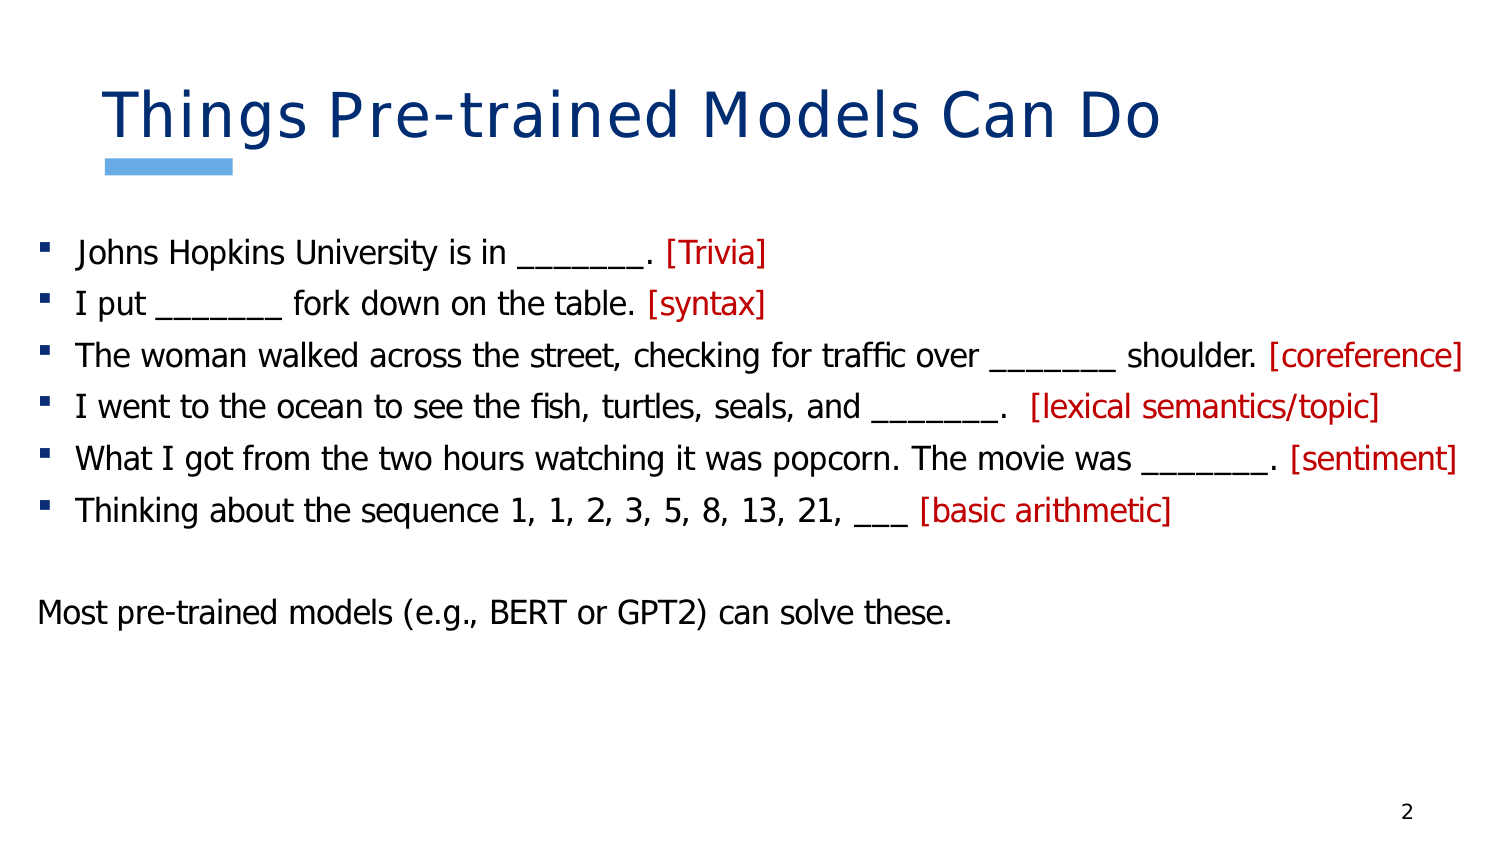

# Things Pre-trained Models Can Do
Johns Hopkins University is in _______. [Trivia]
I put _______ fork down on the table. [syntax]
The woman walked across the street, checking for traffic over _______ shoulder. [coreference]
I went to the ocean to see the fish, turtles, seals, and _______.  [lexical semantics/topic]
What I got from the two hours watching it was popcorn. The movie was _______. [sentiment]
Thinking about the sequence 1, 1, 2, 3, 5, 8, 13, 21, ___ [basic arithmetic]

Most pre-trained models (e.g., BERT or GPT2) can solve these.